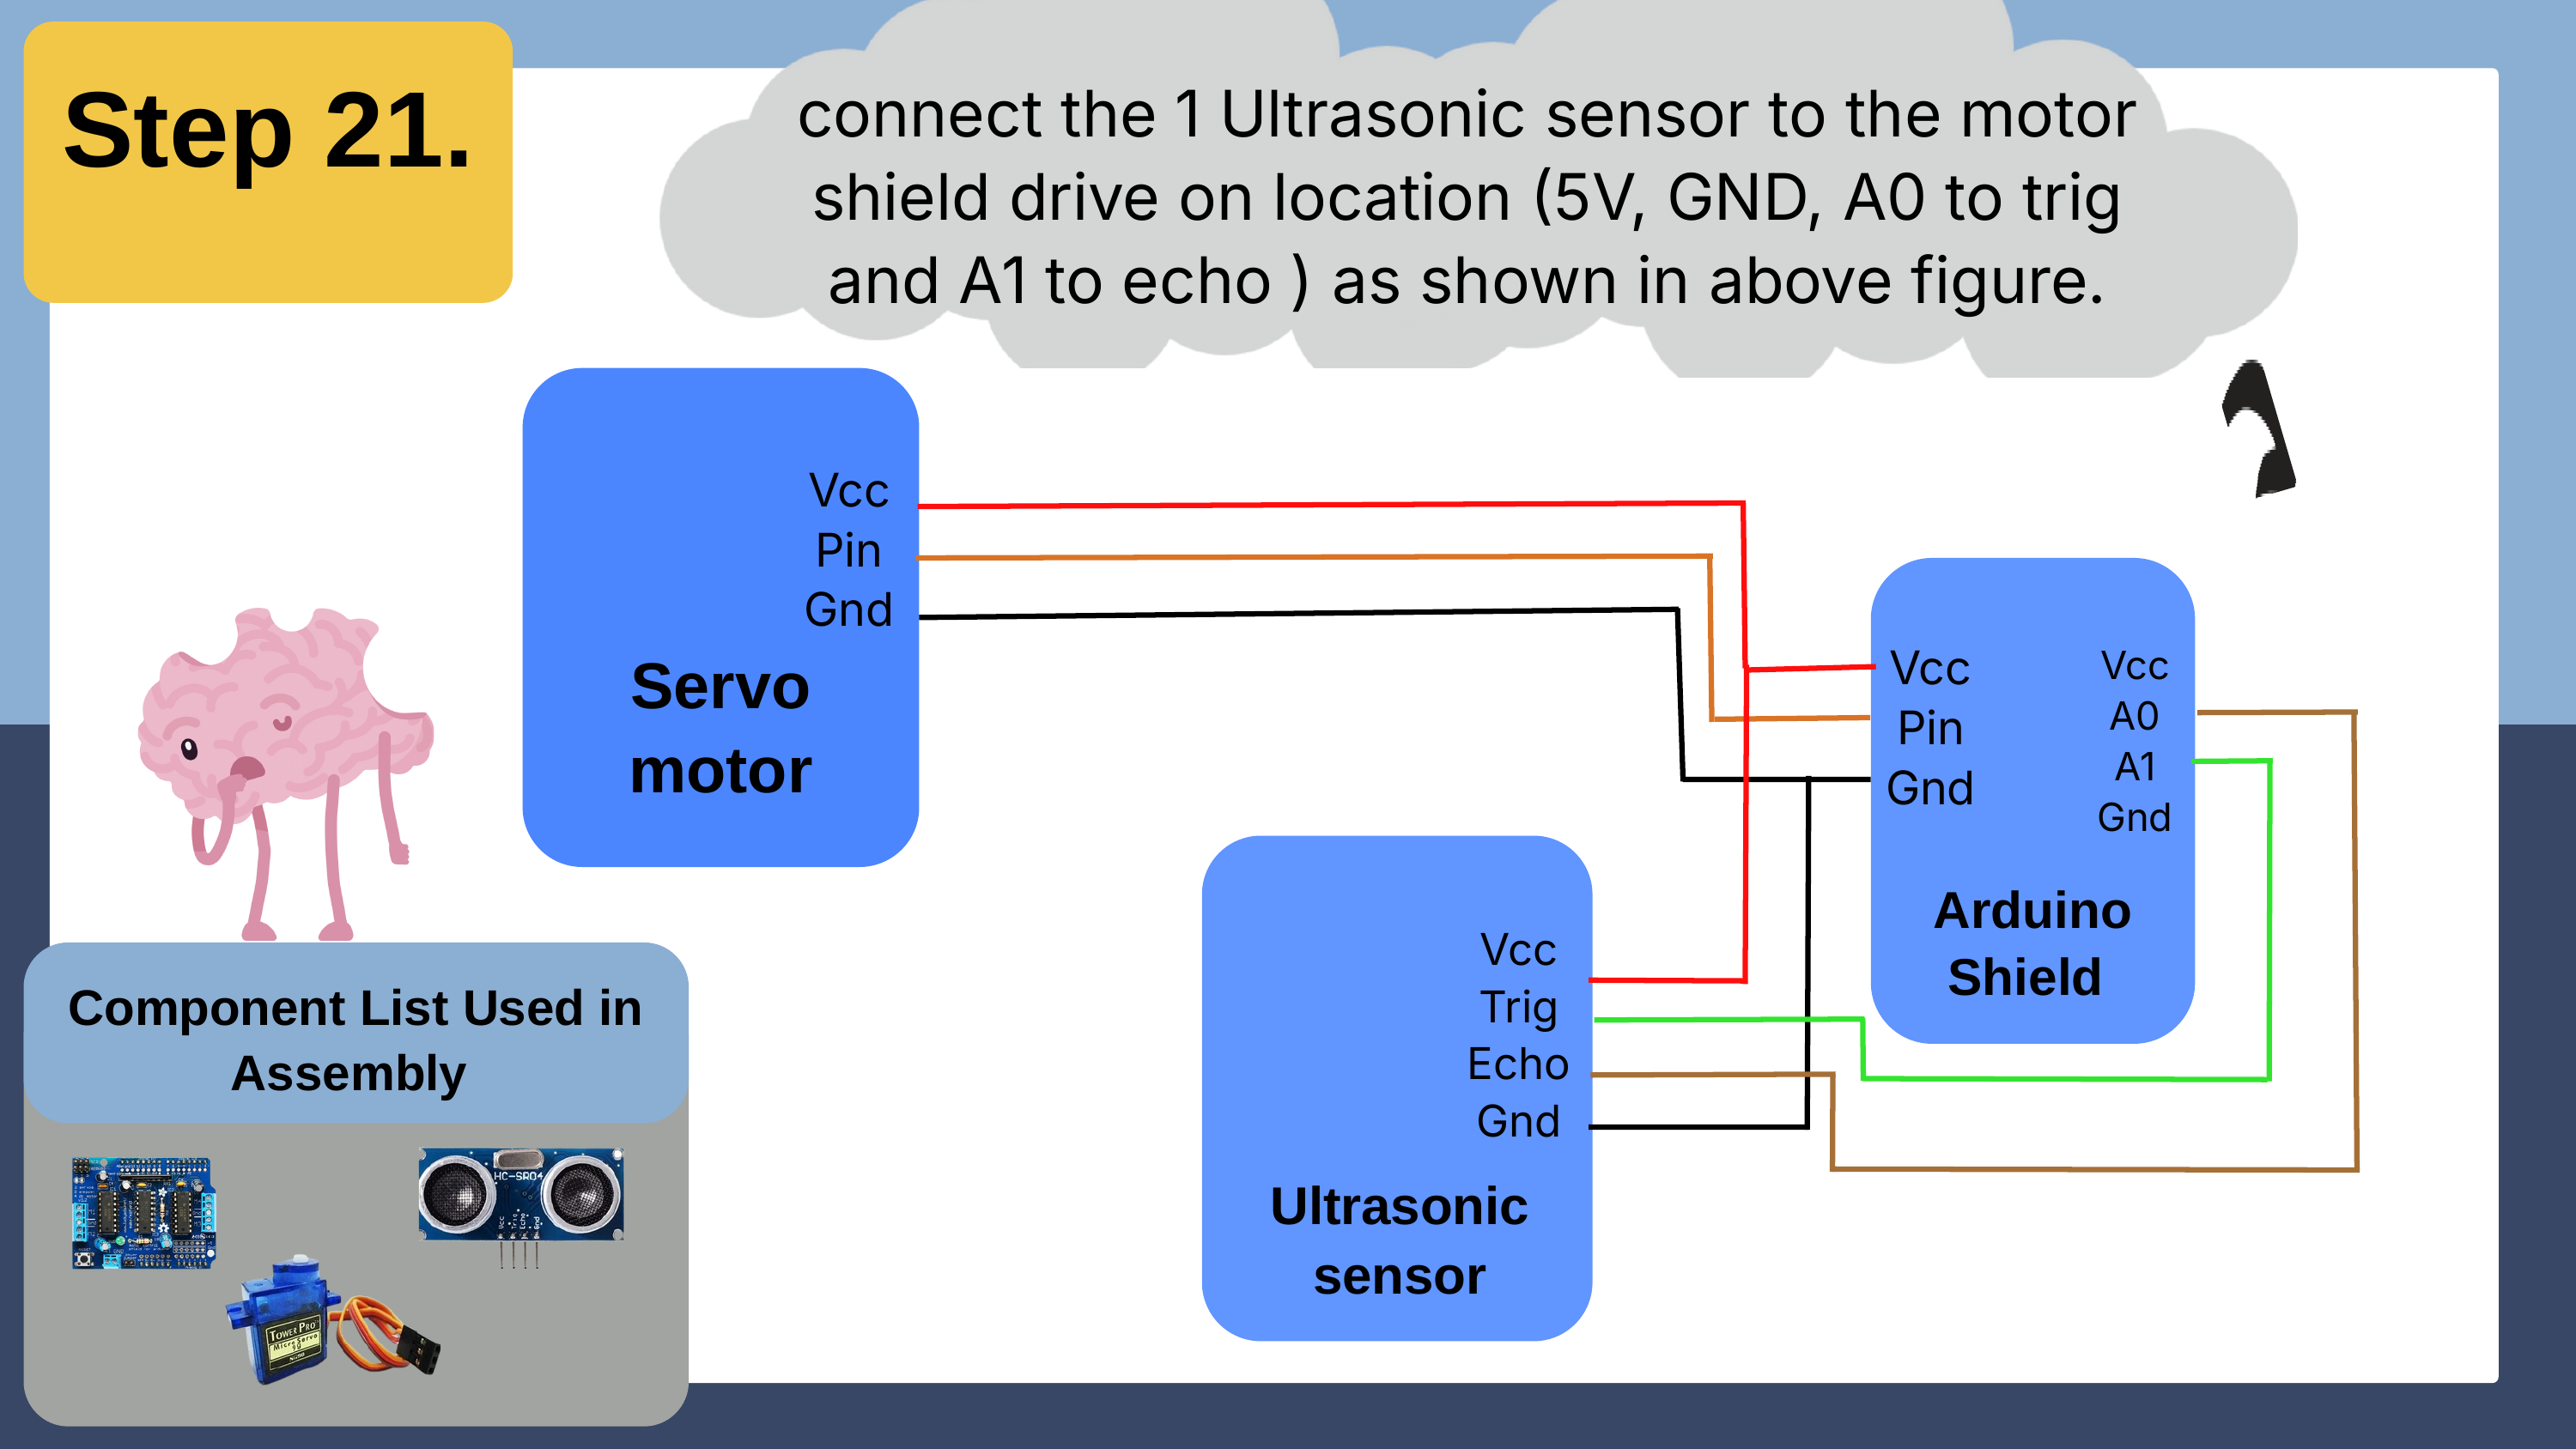

Step 21.
connect the 1 Ultrasonic sensor to the motor shield drive on location (5V, GND, A0 to trig and A1 to echo ) as shown in above figure.

Vcc
Pin
Gnd

Vcc
Pin
Gnd
Vcc
A0
A1
Gnd
Servo motor

Arduino
Shield

Vcc
Trig
Echo
Gnd

Component List Used in Assembly

Ultrasonic sensor